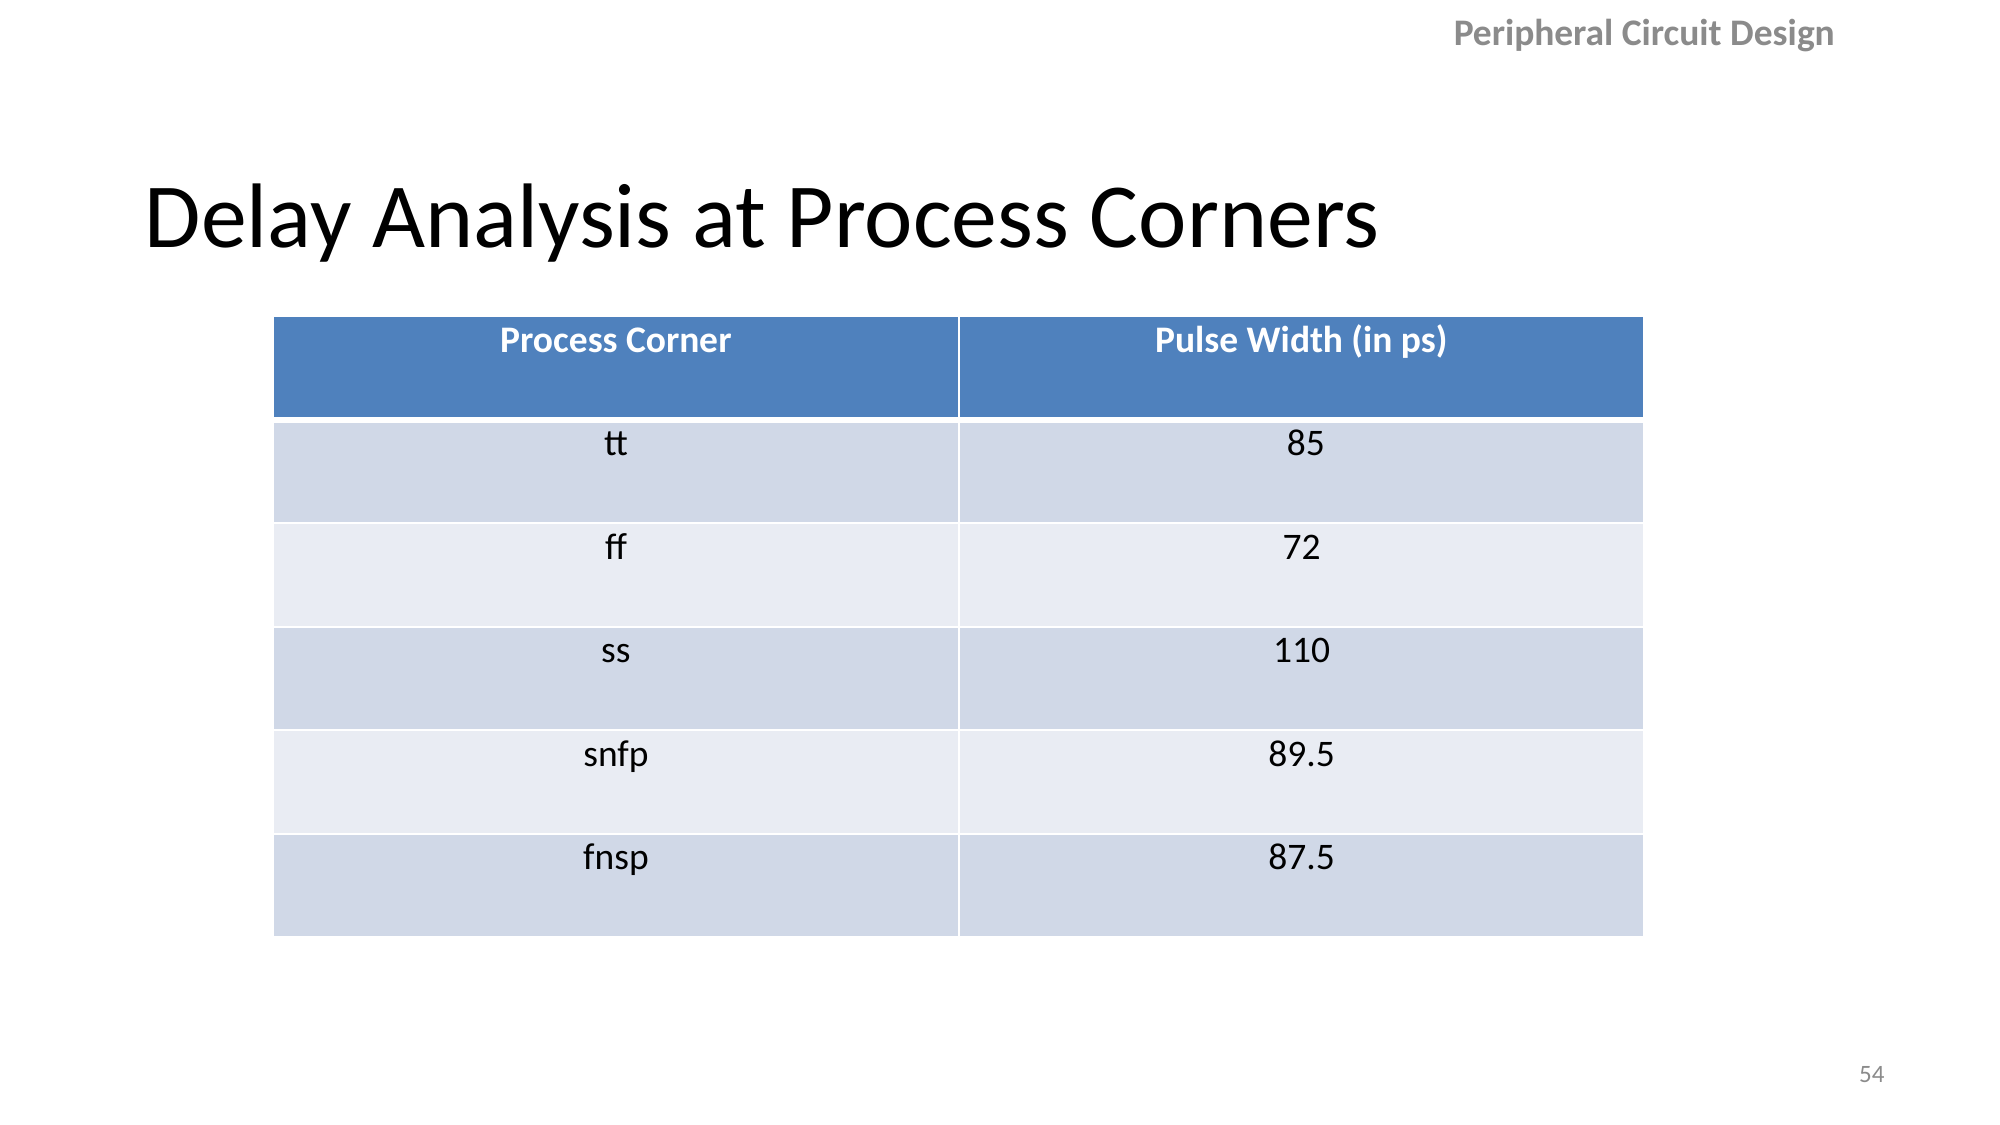

Peripheral Circuit Design
# Delay Analysis at Process Corners
| Process Corner | Pulse Width (in ps) |
| --- | --- |
| tt | 85 |
| ff | 72 |
| ss | 110 |
| snfp | 89.5 |
| fnsp | 87.5 |
54